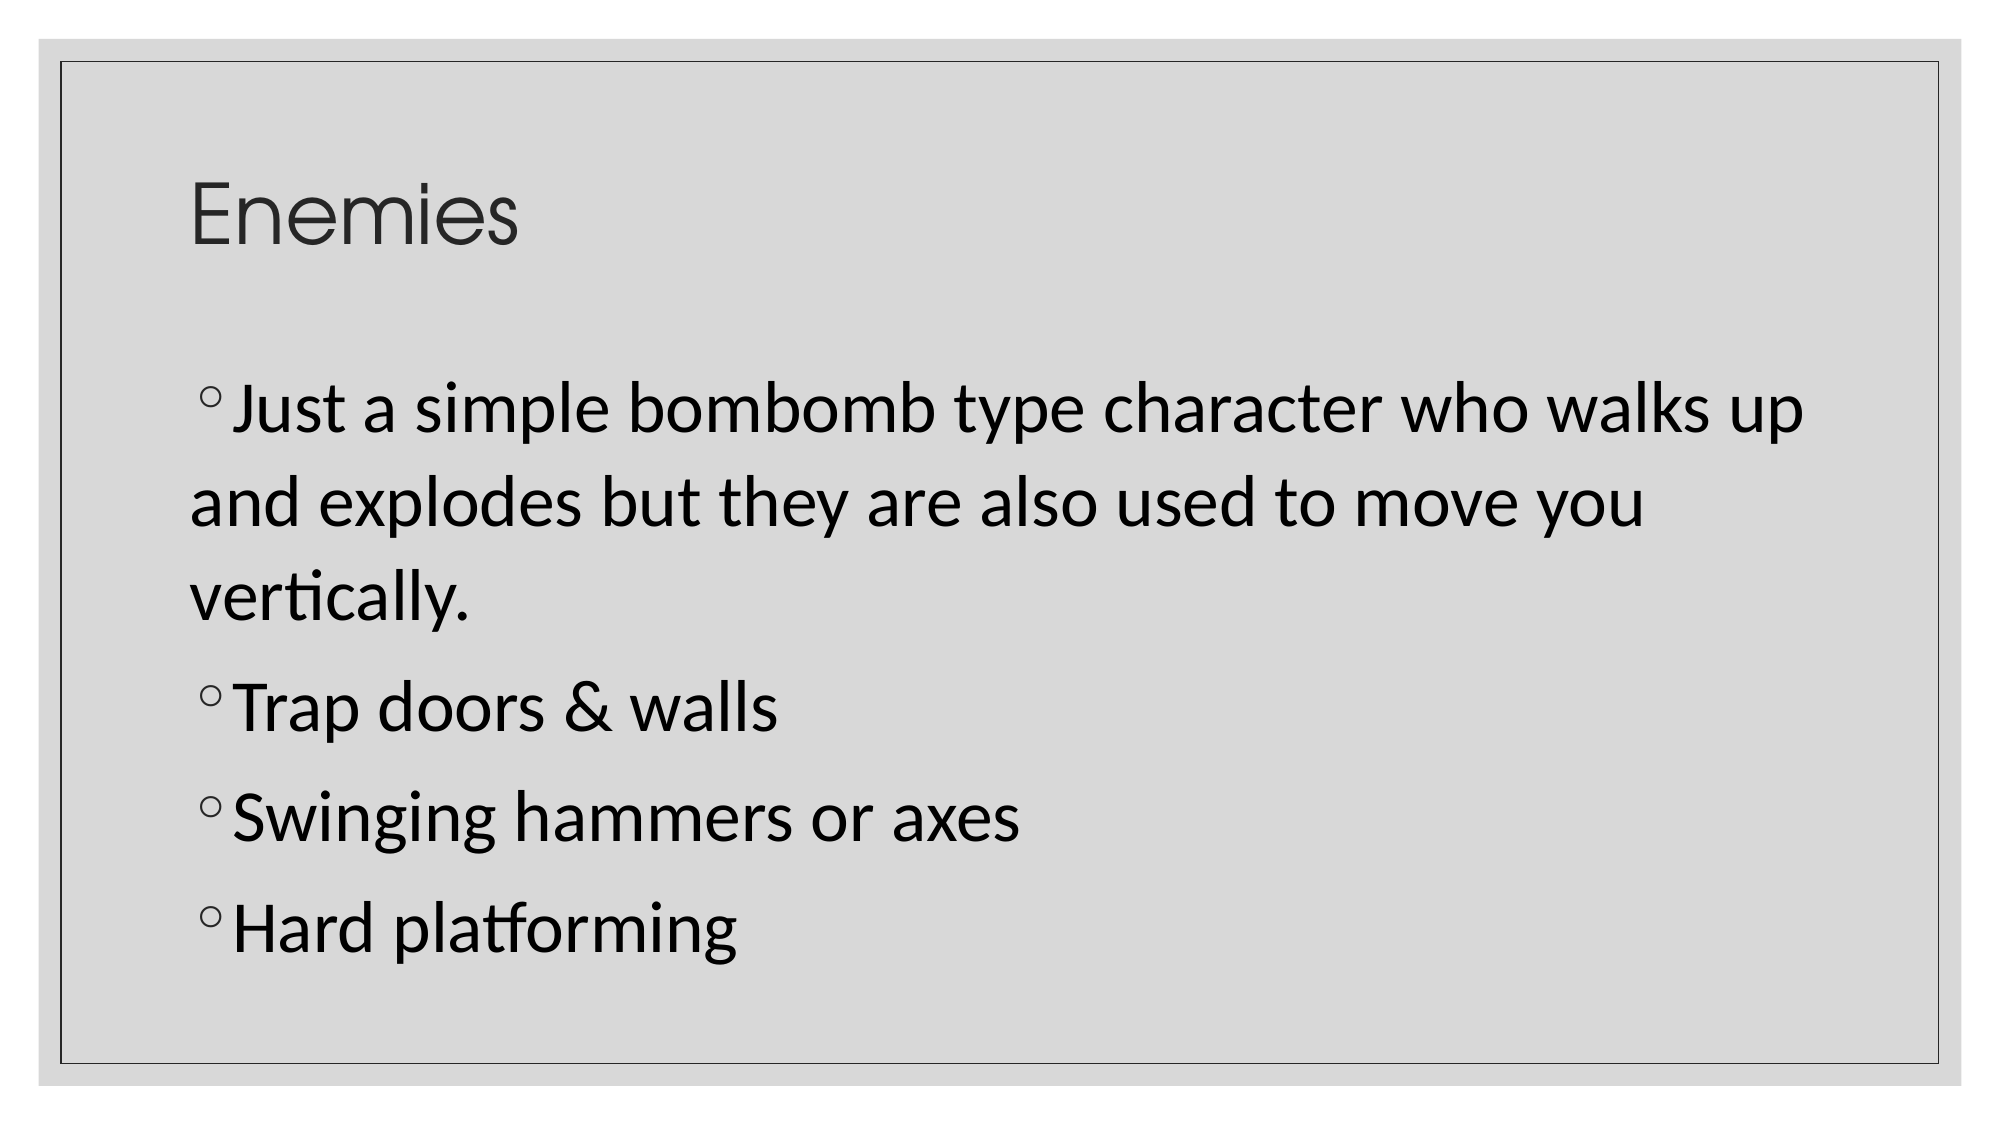

# Enemies
Just a simple bombomb type character who walks up and explodes but they are also used to move you vertically.
Trap doors & walls
Swinging hammers or axes
Hard platforming